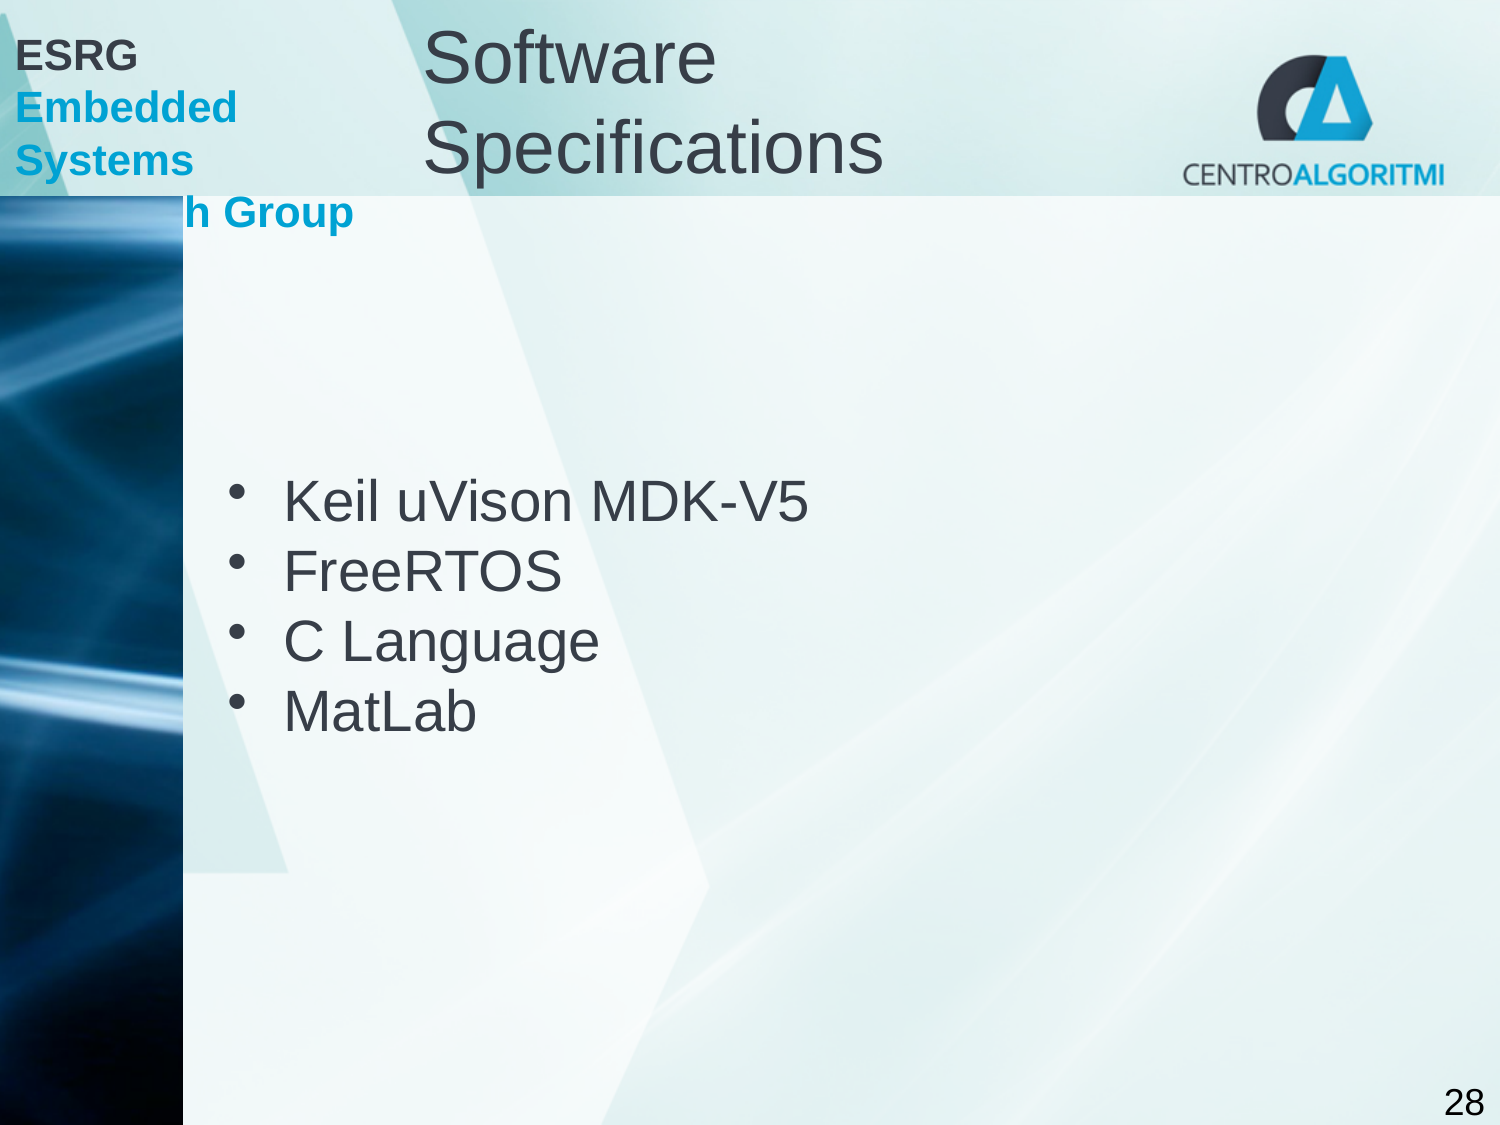

# Software Specifications
Keil uVison MDK-V5
FreeRTOS
C Language
MatLab

28